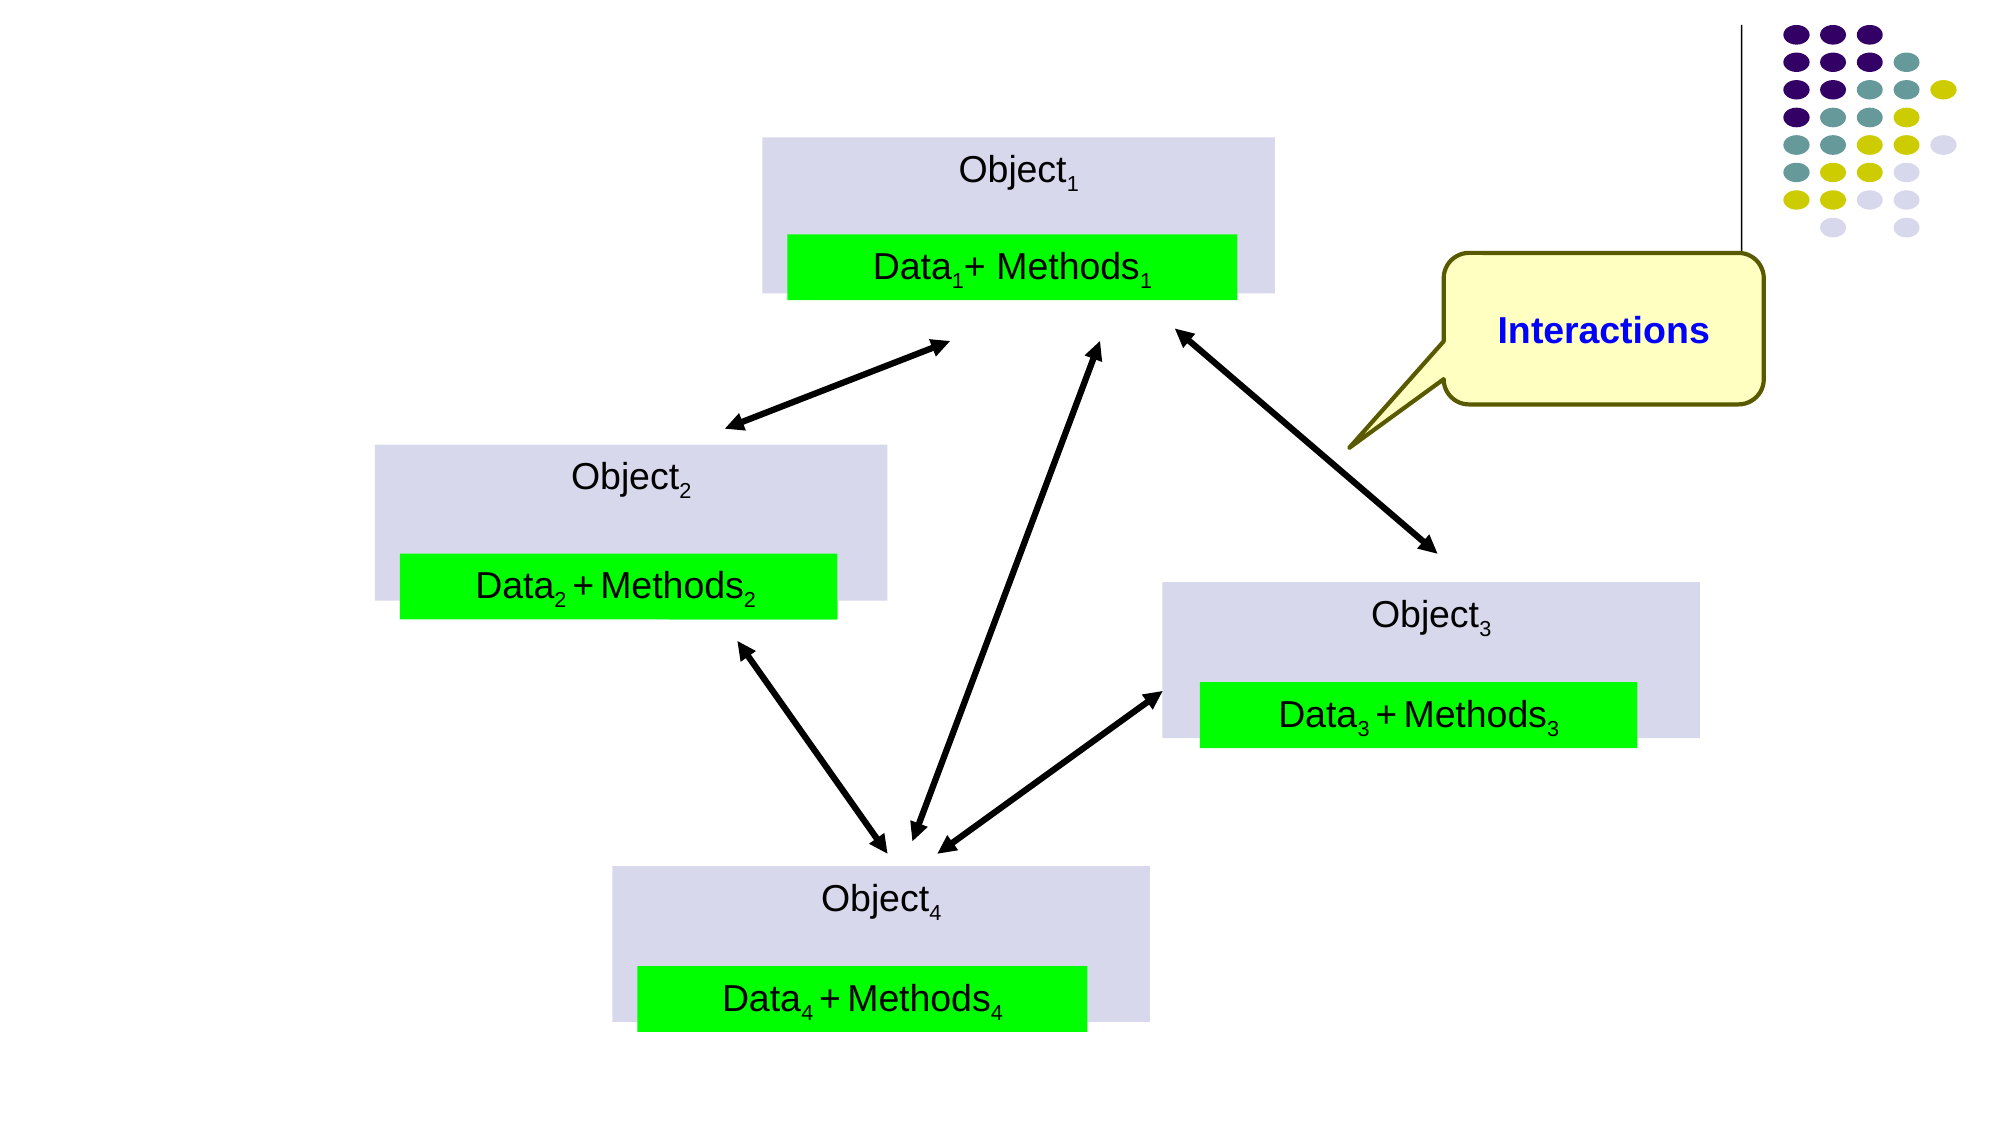

Object1

Data1+ Methods1
Interactions

Object2

Data2 + Methods2
Data
Data1
Object3

Data3 + Methods3

Object4

Data4 + Methods4